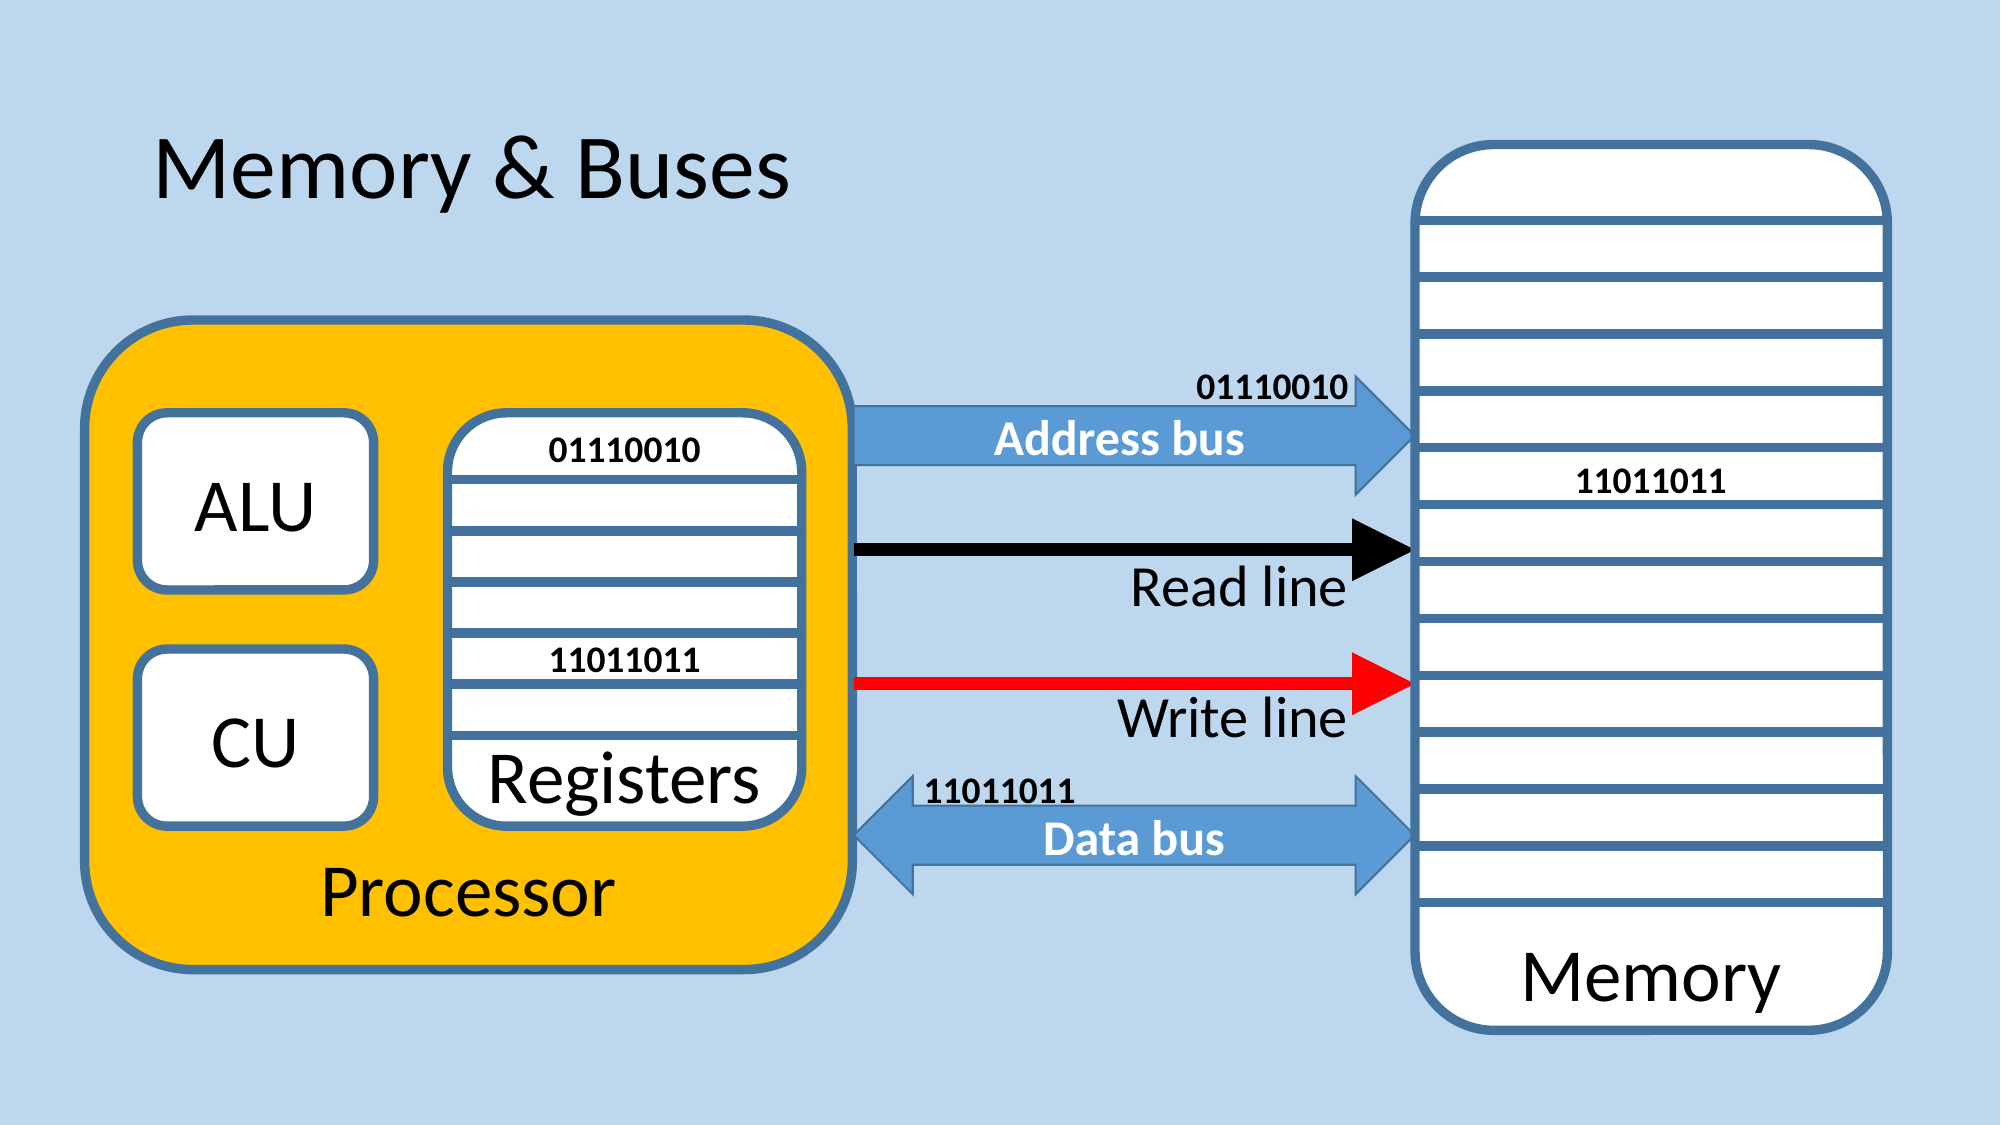

# Memory & Buses

Memory

Processor
ALU

Registers
CU
01110010
Address bus
01110010
11011011
Read line
11011011
Write line
11011011
Data bus